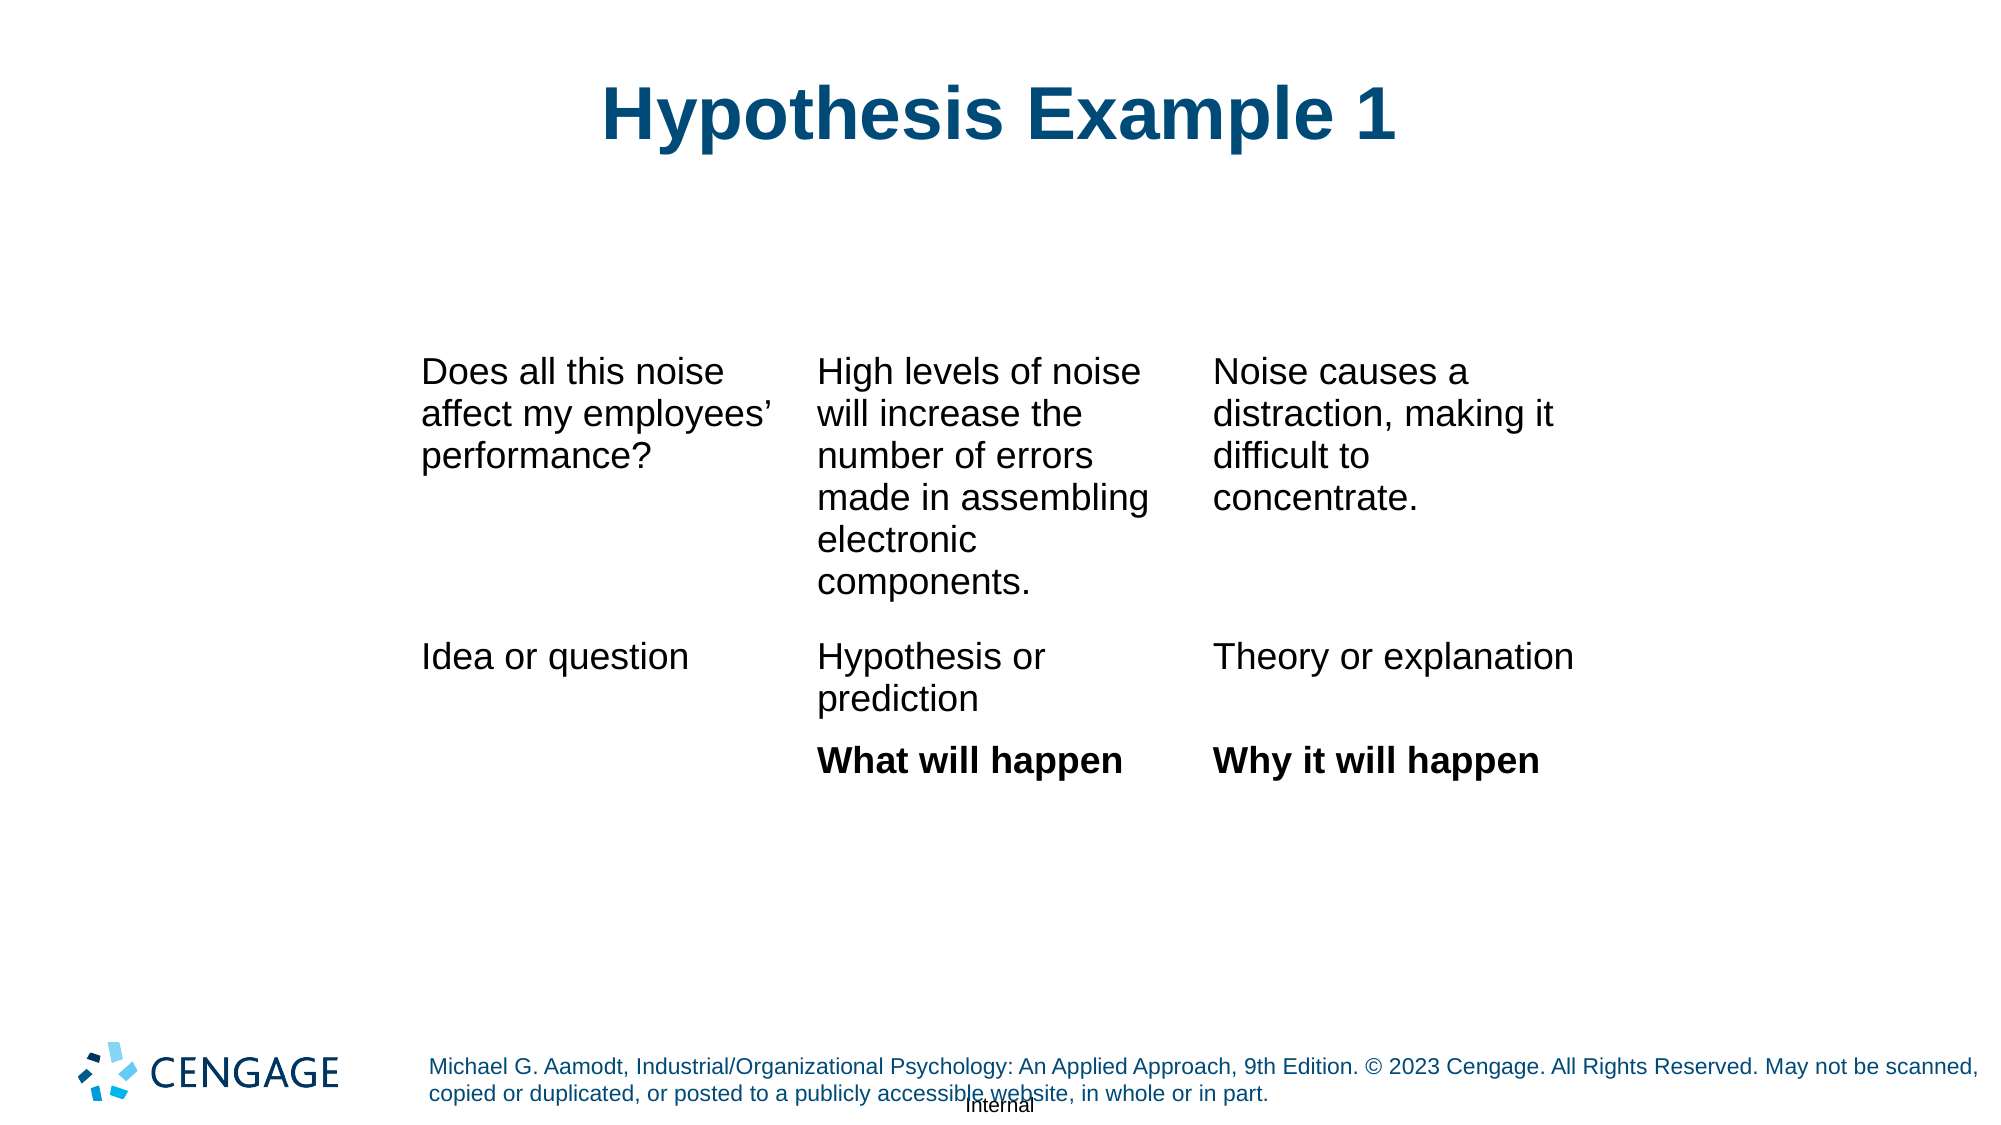

# Hypothesis Example 1
| Does all this noise affect my employees’ performance? | High levels of noise will increase the number of errors made in assembling electronic components. | Noise causes a distraction, making it difficult to concentrate. |
| --- | --- | --- |
| Idea or question | Hypothesis or prediction | Theory or explanation |
|  | What will happen | Why it will happen |